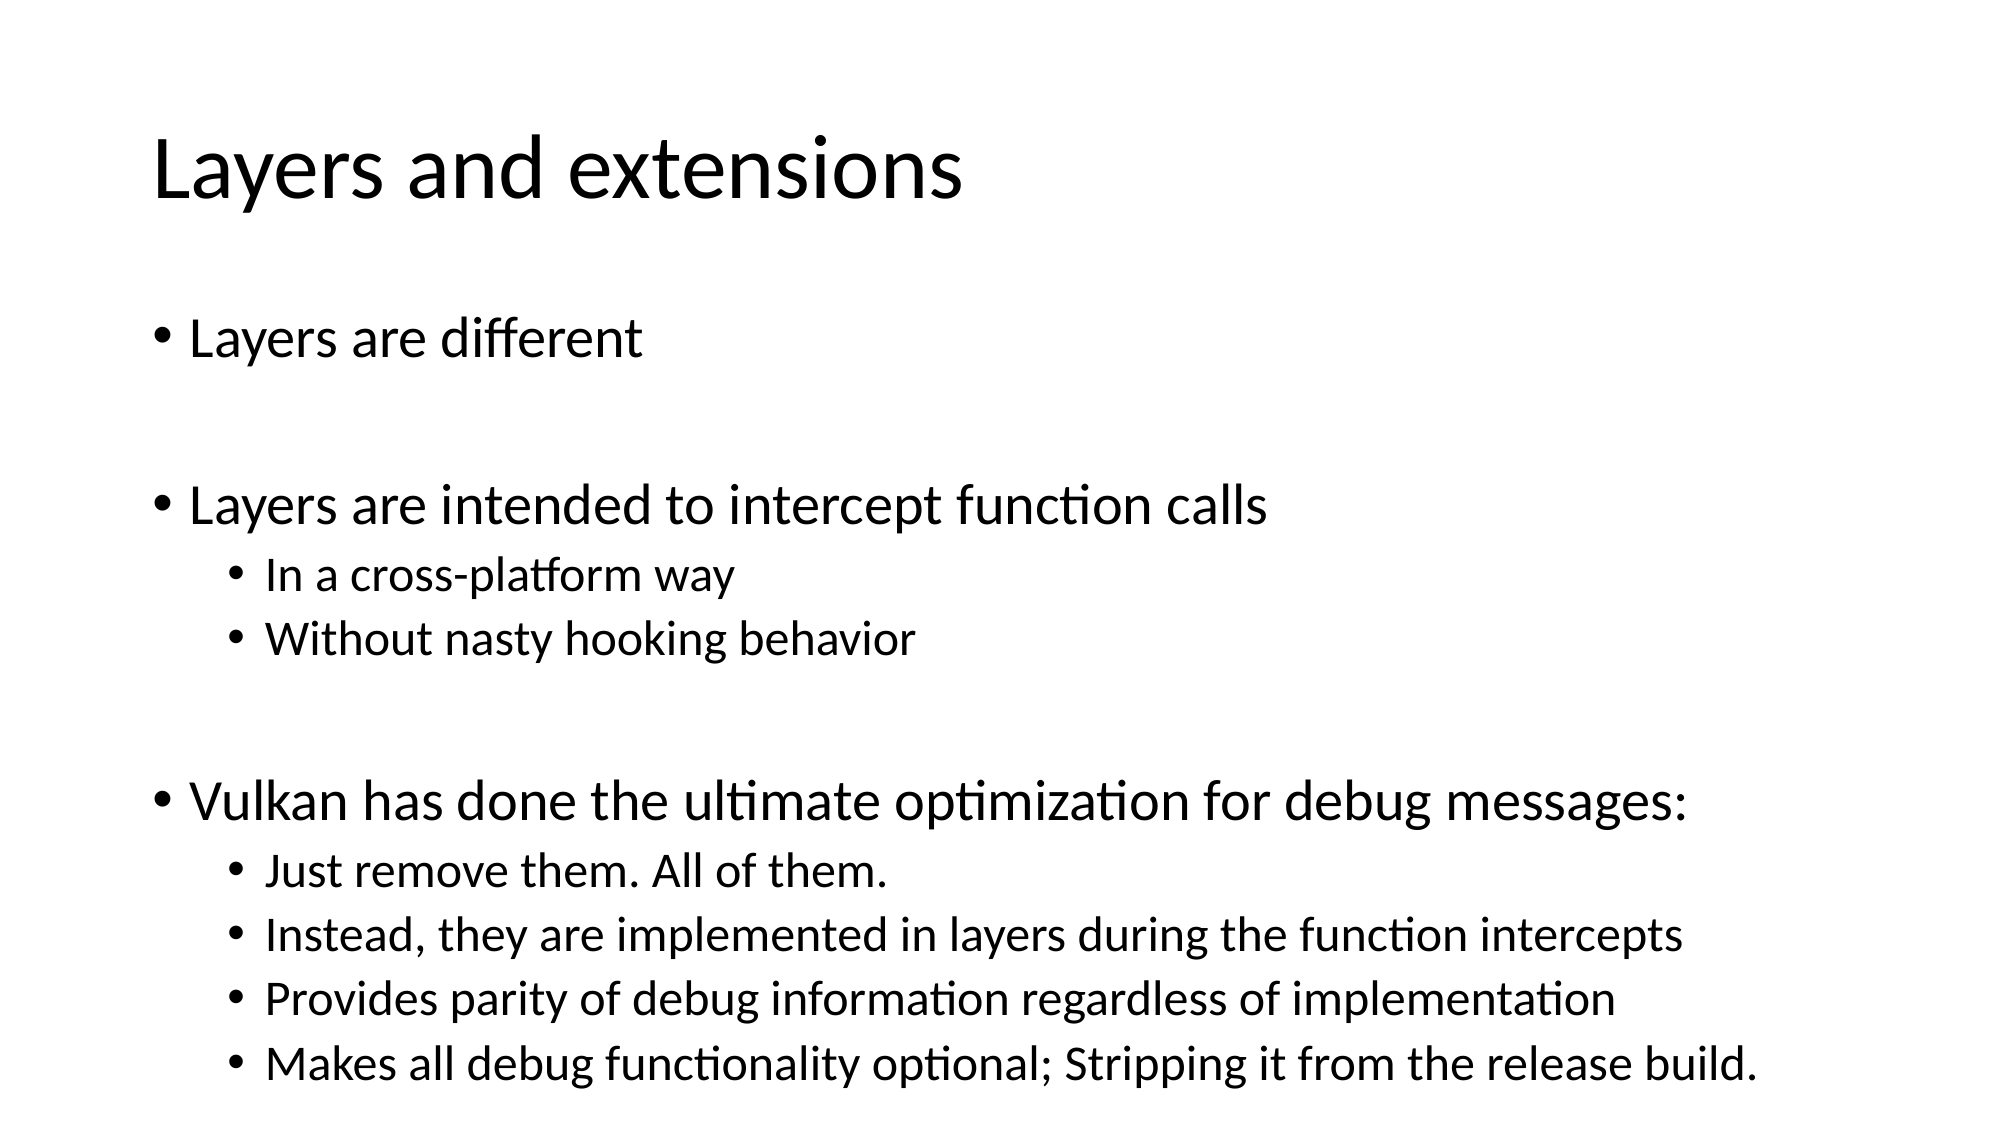

# Layers and extensions
Layers are different

Layers are intended to intercept function calls
In a cross-platform way
Without nasty hooking behavior

Vulkan has done the ultimate optimization for debug messages:
Just remove them. All of them.
Instead, they are implemented in layers during the function intercepts
Provides parity of debug information regardless of implementation
Makes all debug functionality optional; Stripping it from the release build.